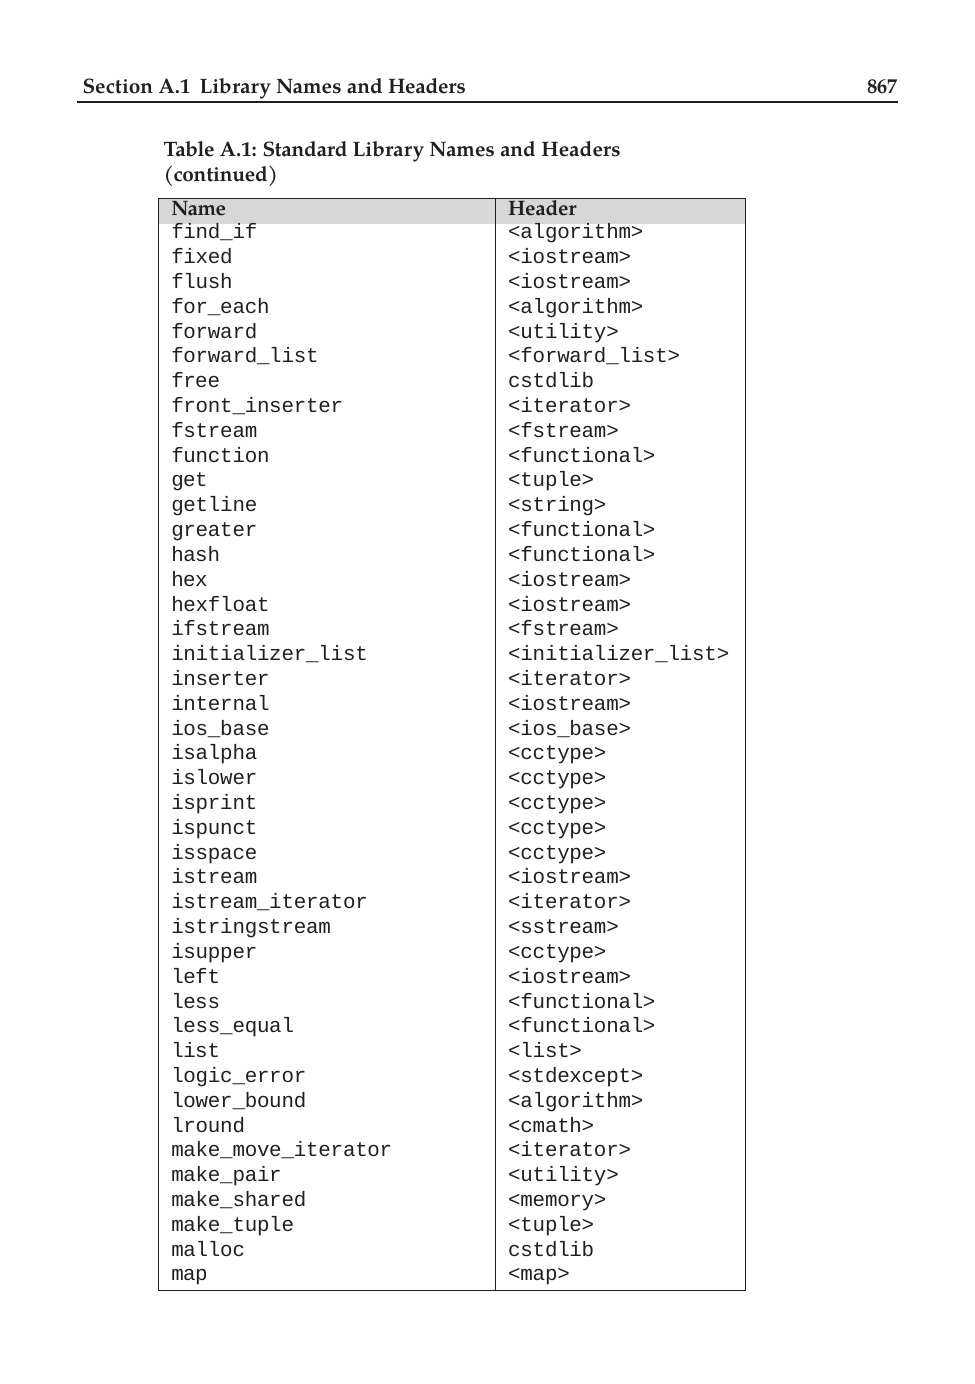

Section A.1 Library Names and Headers
867

Table A.1: Standard Library Names and Headers (continued)
| Name | Header |
| --- | --- |
| find\_if | <algorithm> |
| fixed | <iostream> |
| flush | <iostream> |
| for\_each | <algorithm> |
| forward | <utility> |
| forward\_list | <forward\_list> |
| free | cstdlib |
| front\_inserter | <iterator> |
| fstream | <fstream> |
| function | <functional> |
| get | <tuple> |
| getline | <string> |
| greater | <functional> |
| hash | <functional> |
| hex | <iostream> |
| hexfloat | <iostream> |
| ifstream | <fstream> |
| initializer\_list | <initializer\_list> |
| inserter | <iterator> |
| internal | <iostream> |
| ios\_base | <ios\_base> |
| isalpha | <cctype> |
| islower | <cctype> |
| isprint | <cctype> |
| ispunct | <cctype> |
| isspace | <cctype> |
| istream | <iostream> |
| istream\_iterator | <iterator> |
| istringstream | <sstream> |
| isupper | <cctype> |
| left | <iostream> |
| less | <functional> |
| less\_equal | <functional> |
| list | <list> |
| logic\_error | <stdexcept> |
| lower\_bound | <algorithm> |
| lround | <cmath> |
| make\_move\_iterator | <iterator> |
| make\_pair | <utility> |
| make\_shared | <memory> |
| make\_tuple | <tuple> |
| malloc | cstdlib |
| map | <map> |